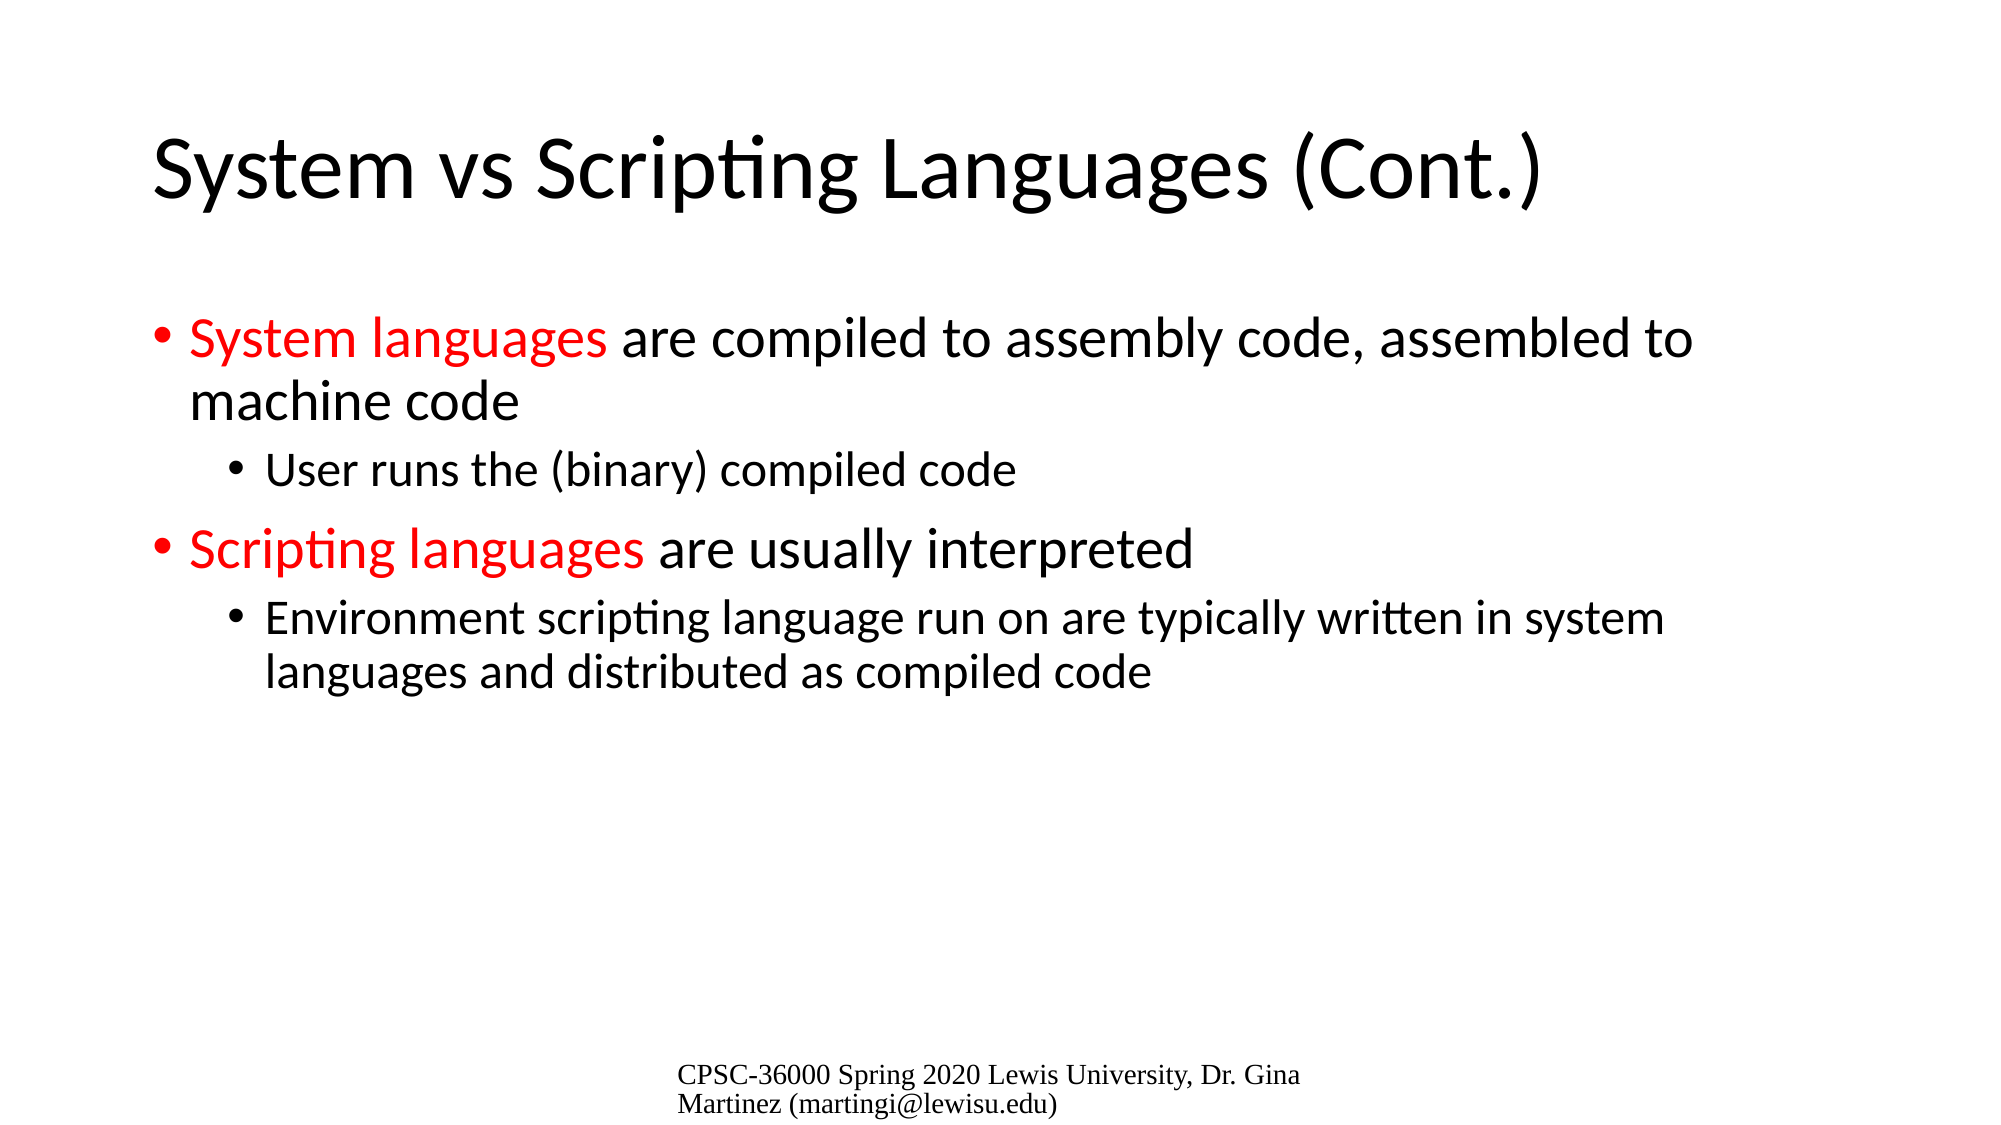

# System vs Scripting Languages (Cont.)
System languages are compiled to assembly code, assembled to machine code
User runs the (binary) compiled code
Scripting languages are usually interpreted
Environment scripting language run on are typically written in system languages and distributed as compiled code
CPSC-36000 Spring 2020 Lewis University, Dr. Gina Martinez (martingi@lewisu.edu)